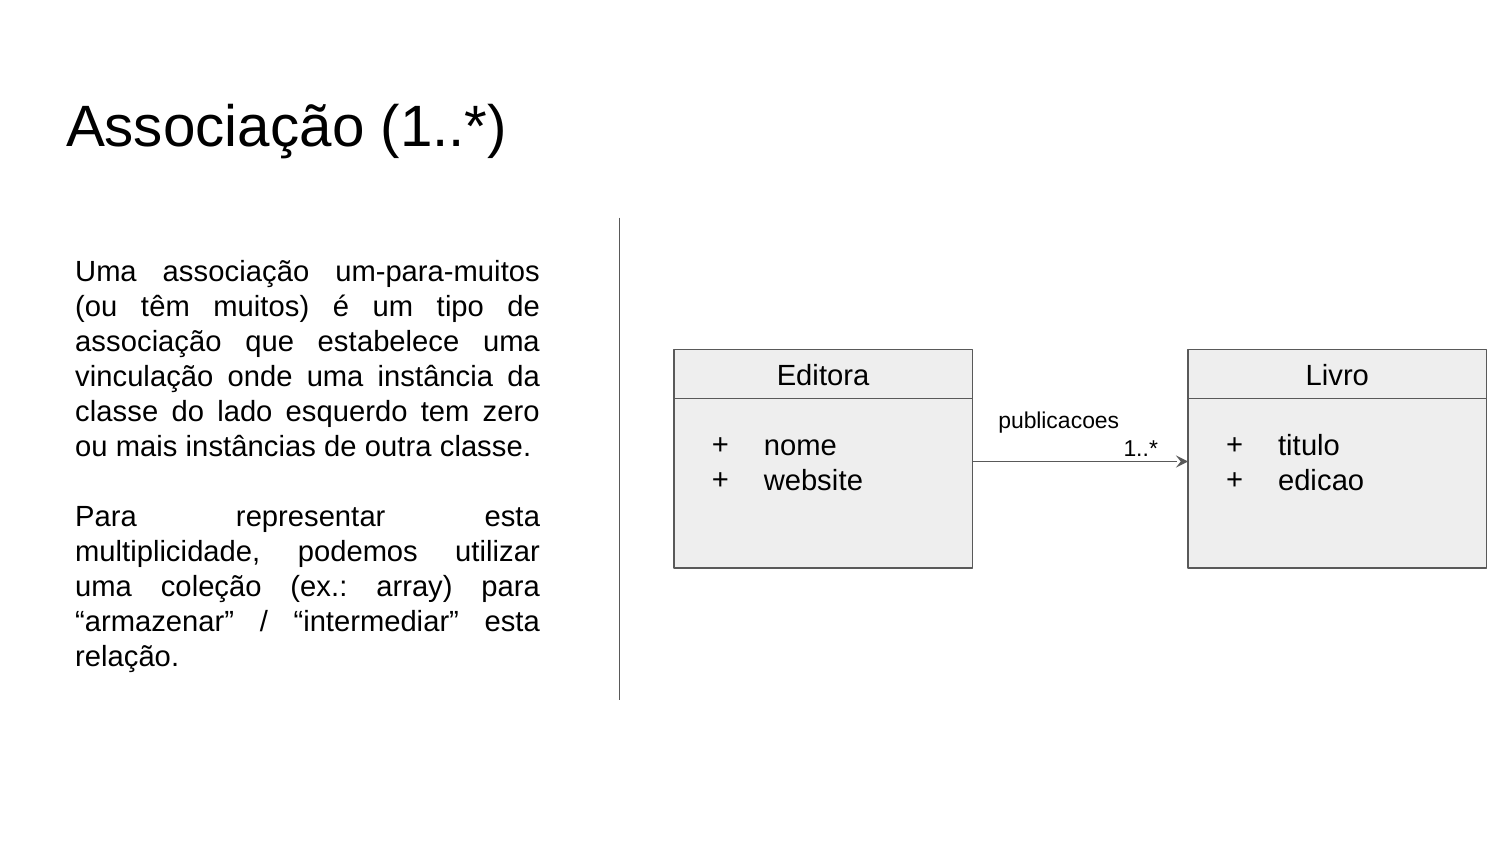

# Associação (1..*)
Uma associação um-para-muitos (ou têm muitos) é um tipo de associação que estabelece uma vinculação onde uma instância da classe do lado esquerdo tem zero ou mais instâncias de outra classe.

Para representar esta multiplicidade, podemos utilizar uma coleção (ex.: array) para “armazenar” / “intermediar” esta relação.

Editora
Livro
nome
website
titulo
edicao
publicacoes
1..*